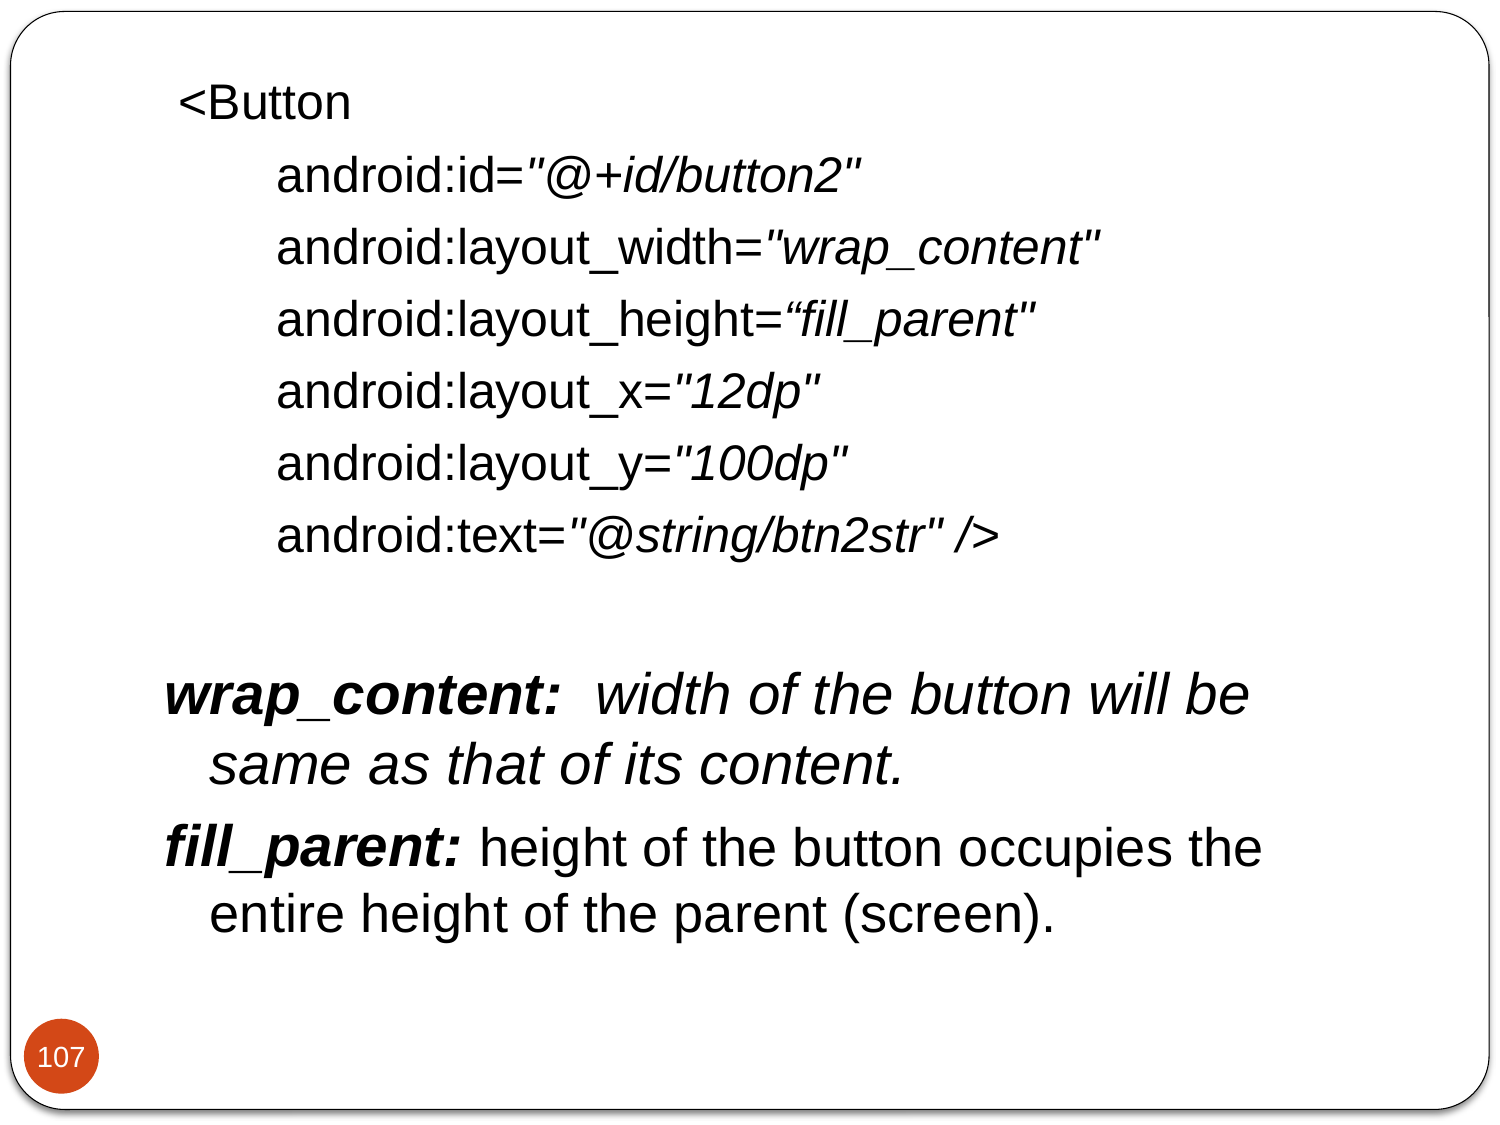

#
 <Button
        android:id="@+id/button2"
        android:layout_width="wrap_content"
        android:layout_height=“fill_parent"
        android:layout_x="12dp"
        android:layout_y="100dp"
        android:text="@string/btn2str" />

wrap_content:  width of the button will be same as that of its content.
fill_parent: height of the button occupies the entire height of the parent (screen).
107